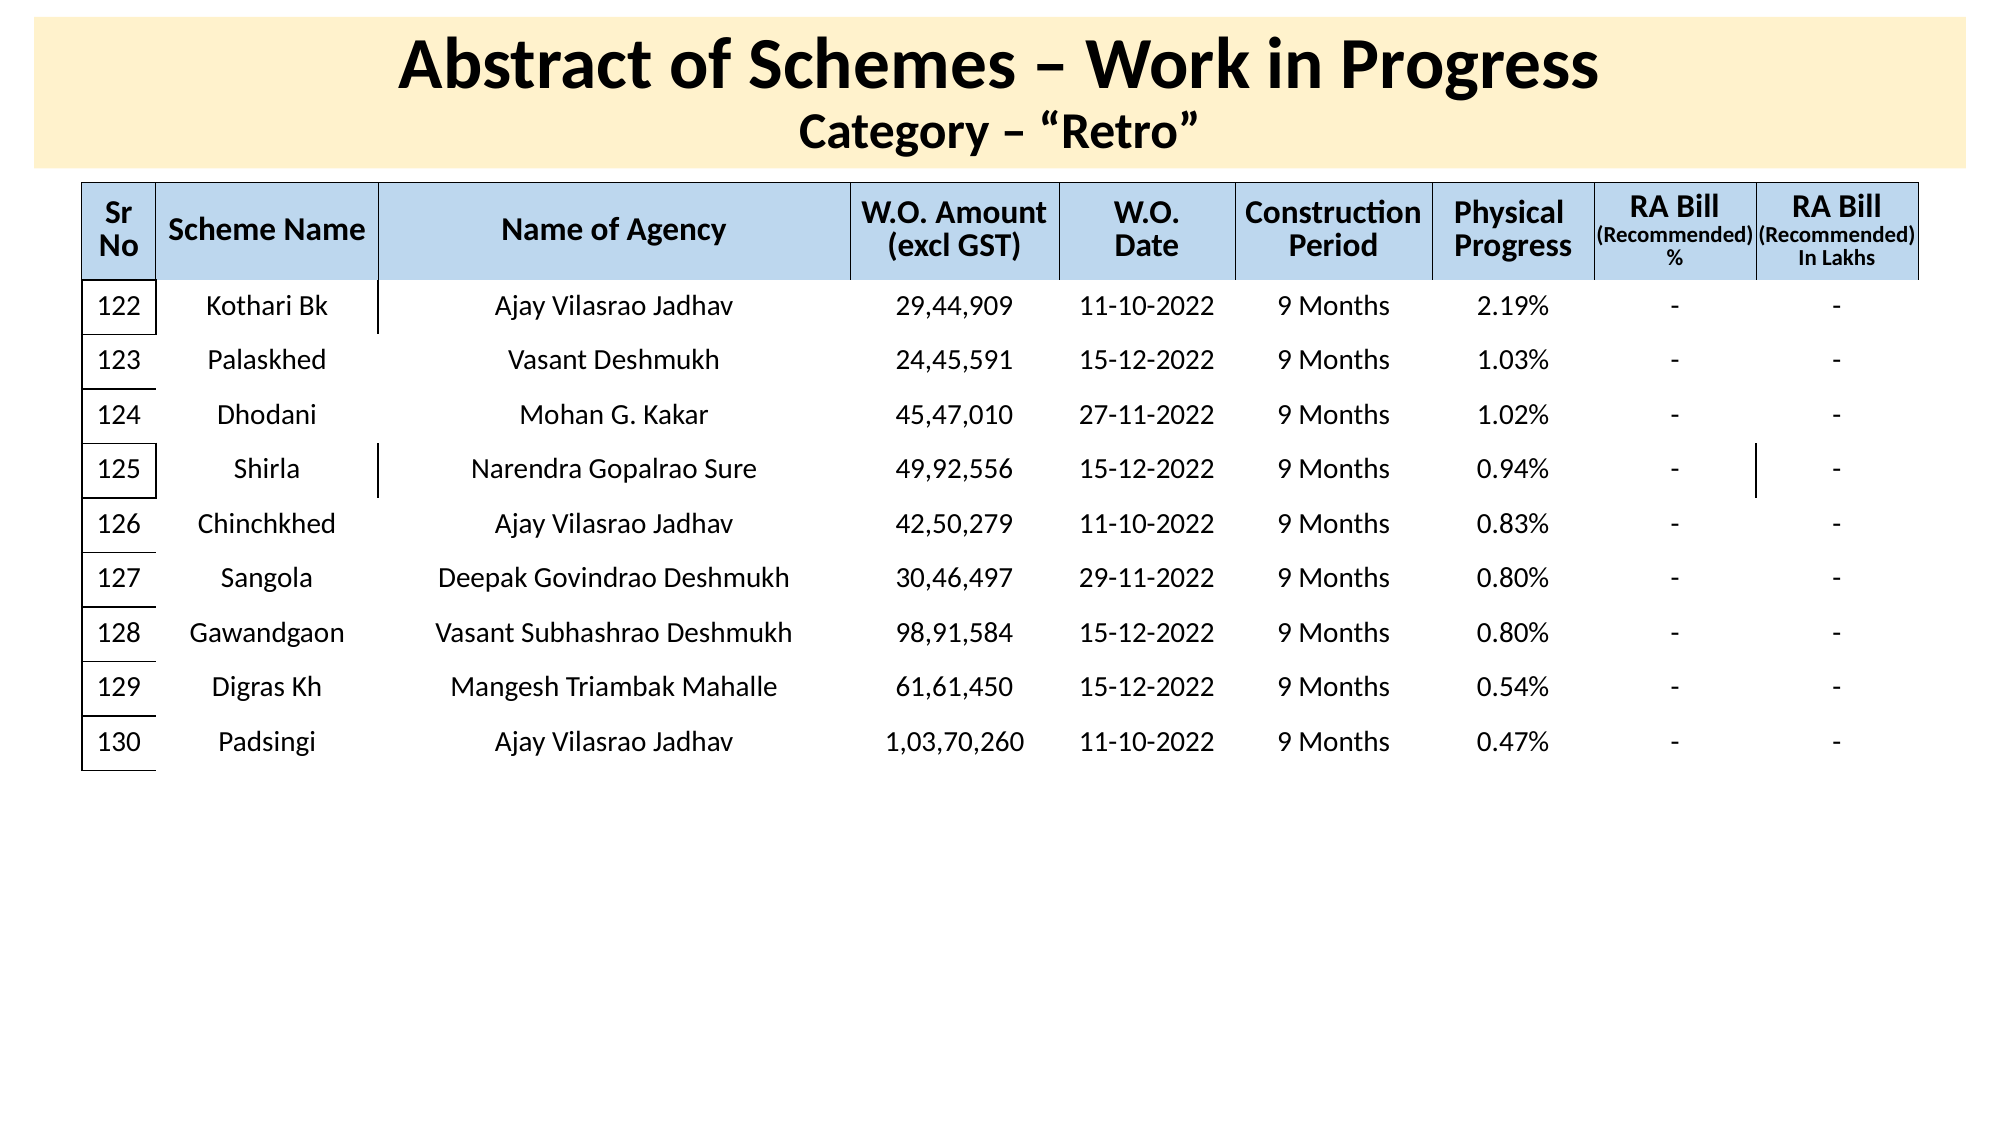

# Abstract of Schemes – Work in Progress Category – “Retro”
| Sr No | Scheme Name | Name of Agency | W.O. Amount (excl GST) | W.O. Date | Construction Period | Physical Progress | RA Bill (Recommended) % | RA Bill (Recommended) In Lakhs |
| --- | --- | --- | --- | --- | --- | --- | --- | --- |
| 122 | Kothari Bk | Ajay Vilasrao Jadhav | 29,44,909 | 11-10-2022 | 9 Months | 2.19% | - | - |
| --- | --- | --- | --- | --- | --- | --- | --- | --- |
| 123 | Palaskhed | Vasant Deshmukh | 24,45,591 | 15-12-2022 | 9 Months | 1.03% | - | - |
| 124 | Dhodani | Mohan G. Kakar | 45,47,010 | 27-11-2022 | 9 Months | 1.02% | - | - |
| 125 | Shirla | Narendra Gopalrao Sure | 49,92,556 | 15-12-2022 | 9 Months | 0.94% | - | - |
| 126 | Chinchkhed | Ajay Vilasrao Jadhav | 42,50,279 | 11-10-2022 | 9 Months | 0.83% | - | - |
| 127 | Sangola | Deepak Govindrao Deshmukh | 30,46,497 | 29-11-2022 | 9 Months | 0.80% | - | - |
| 128 | Gawandgaon | Vasant Subhashrao Deshmukh | 98,91,584 | 15-12-2022 | 9 Months | 0.80% | - | - |
| 129 | Digras Kh | Mangesh Triambak Mahalle | 61,61,450 | 15-12-2022 | 9 Months | 0.54% | - | - |
| 130 | Padsingi | Ajay Vilasrao Jadhav | 1,03,70,260 | 11-10-2022 | 9 Months | 0.47% | - | - |